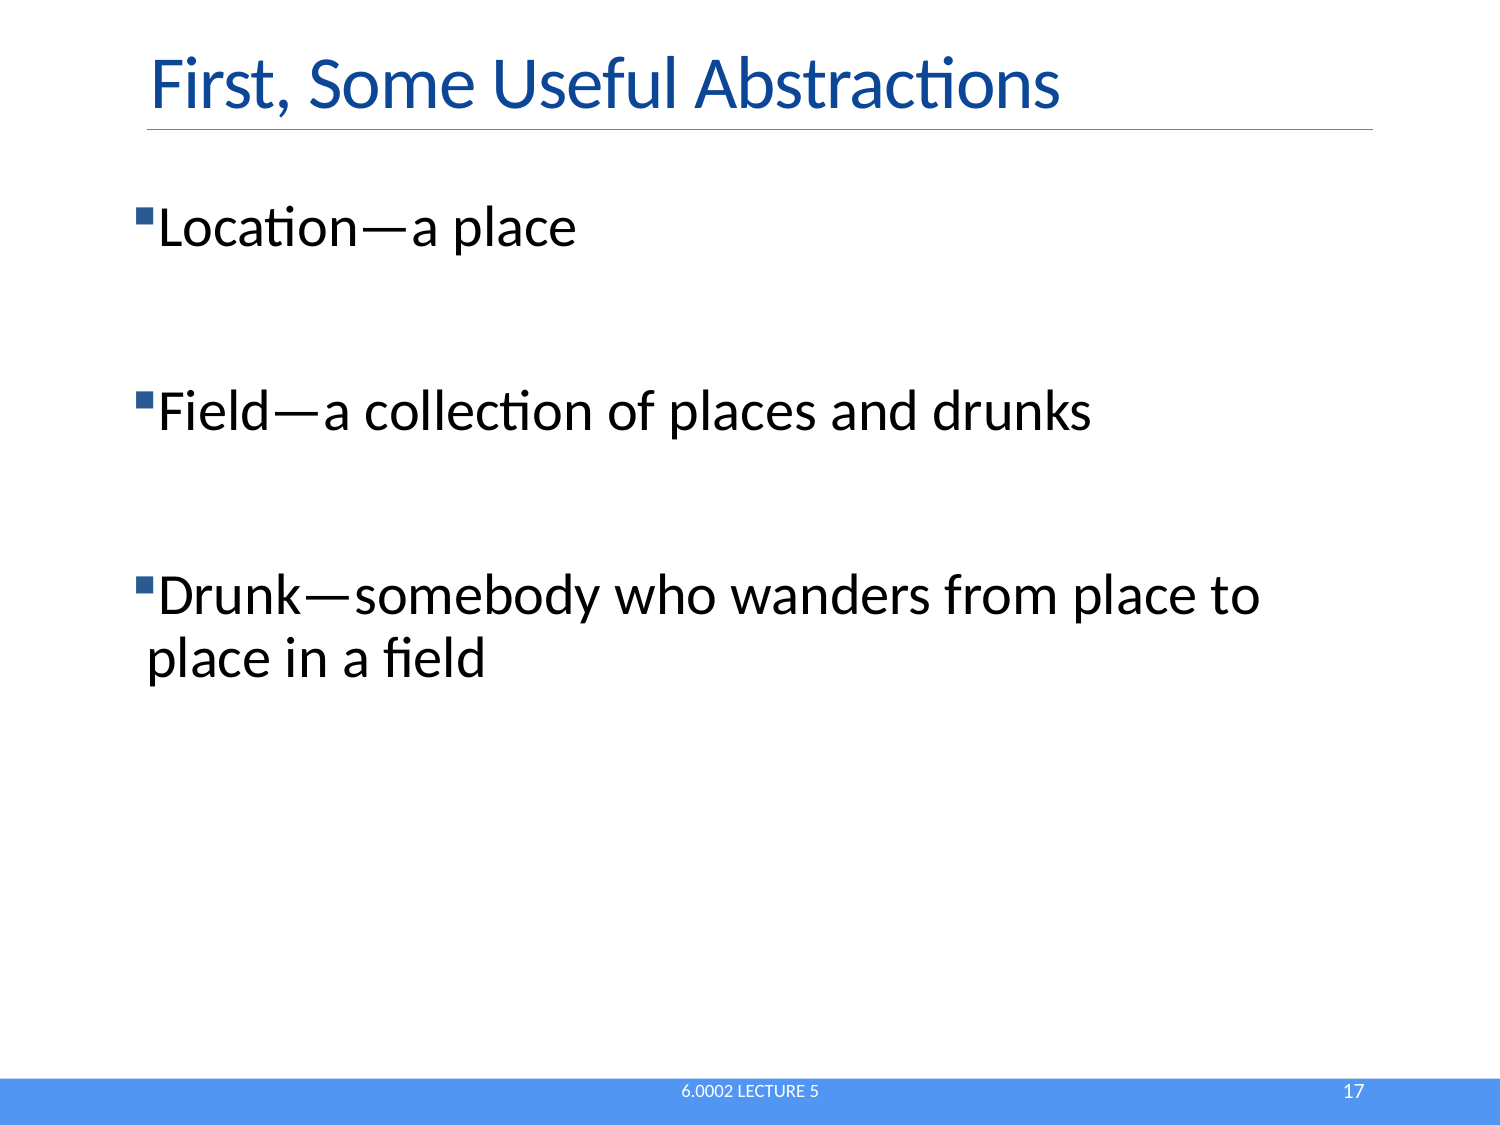

# First, Some Useful Abstractions
Location—a place

Field—a collection of places and drunks

Drunk—somebody who wanders from place to place in a field

6.0002 Lecture 5
17